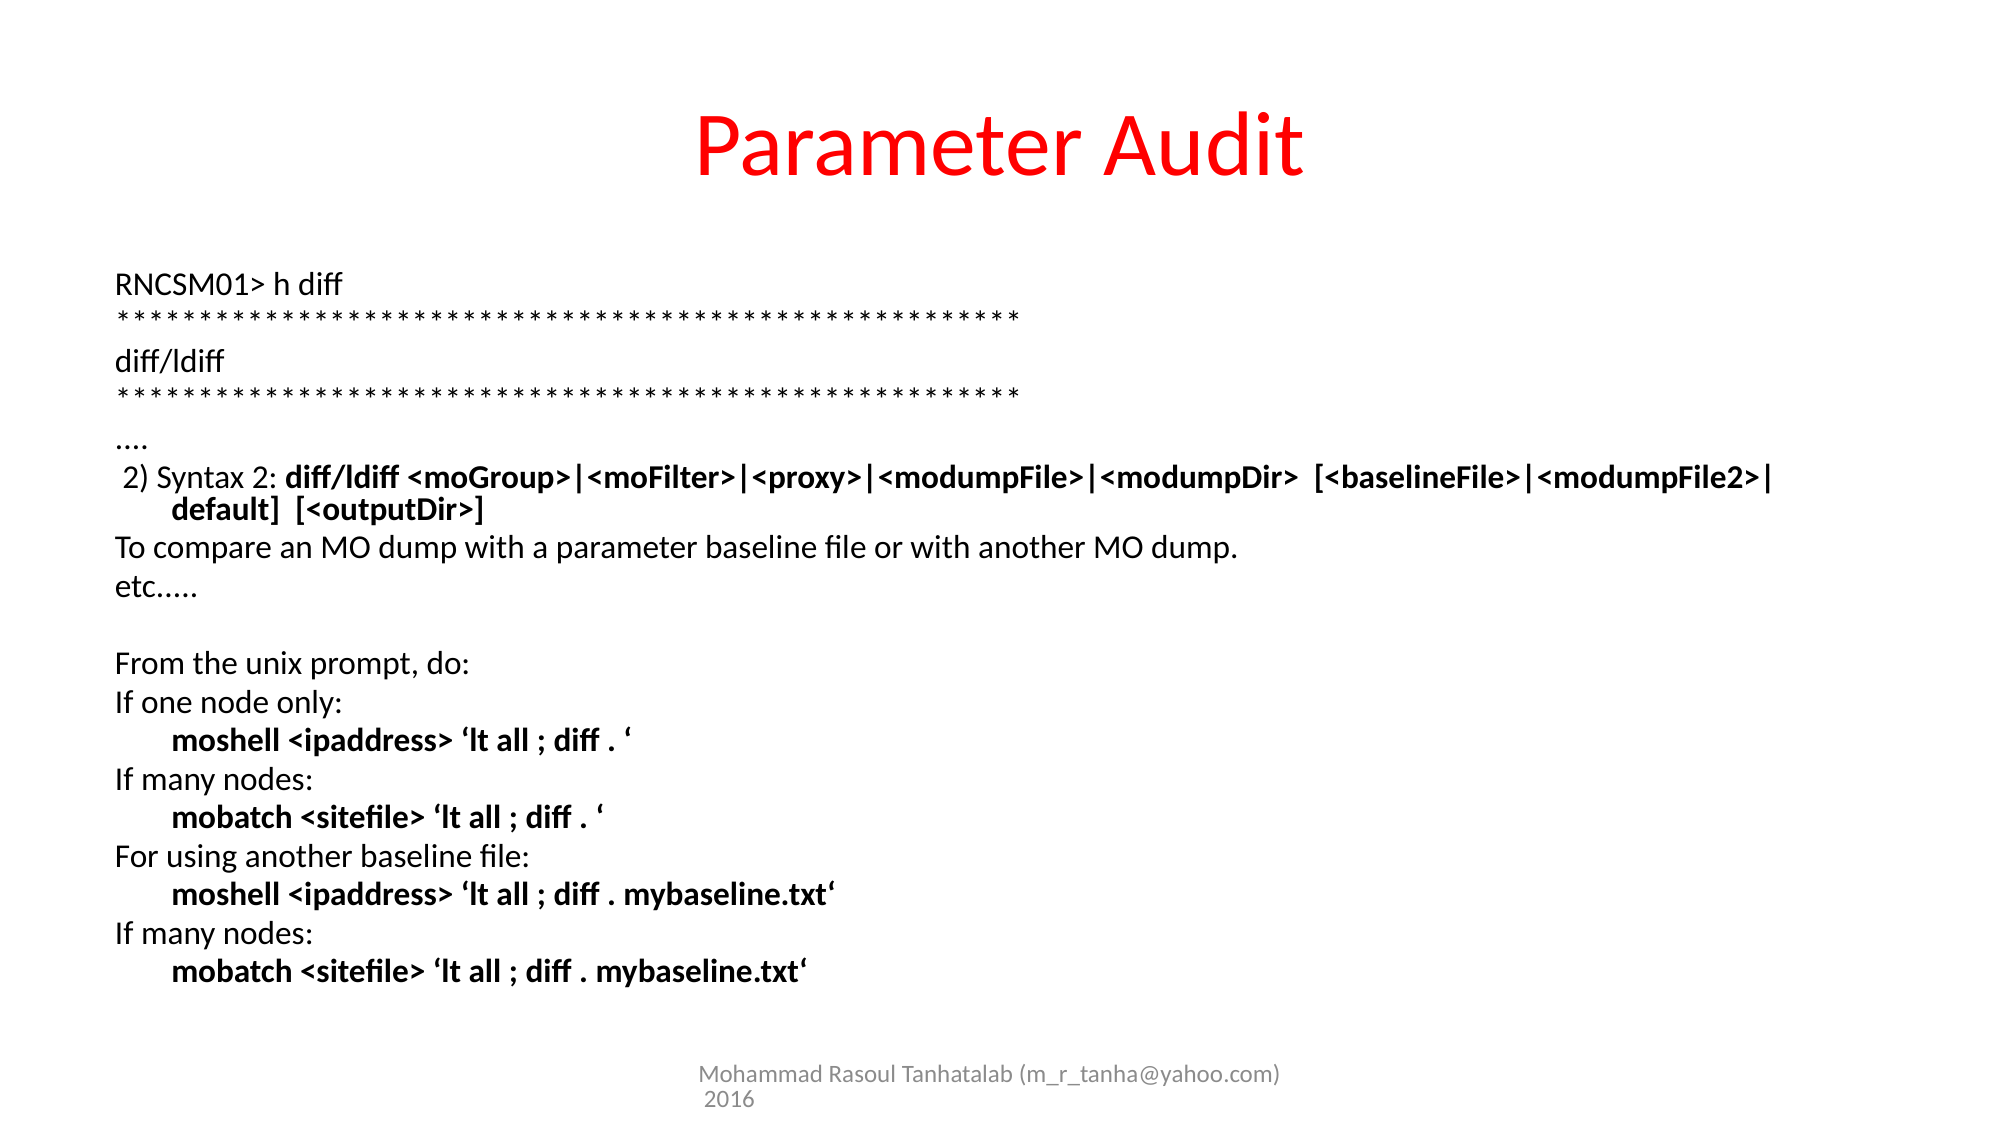

# Parameter Audit
RNCSM01> h diff
*******************************************************
diff/ldiff
*******************************************************
....
 2) Syntax 2: diff/ldiff <moGroup>|<moFilter>|<proxy>|<modumpFile>|<modumpDir>  [<baselineFile>|<modumpFile2>|default]  [<outputDir>]
To compare an MO dump with a parameter baseline file or with another MO dump.
etc.....

From the unix prompt, do:
If one node only:
	moshell <ipaddress> ‘lt all ; diff . ‘
If many nodes:
	mobatch <sitefile> ‘lt all ; diff . ‘
For using another baseline file:
	moshell <ipaddress> ‘lt all ; diff . mybaseline.txt‘
If many nodes:
	mobatch <sitefile> ‘lt all ; diff . mybaseline.txt‘
Mohammad Rasoul Tanhatalab (m_r_tanha@yahoo.com)    2016